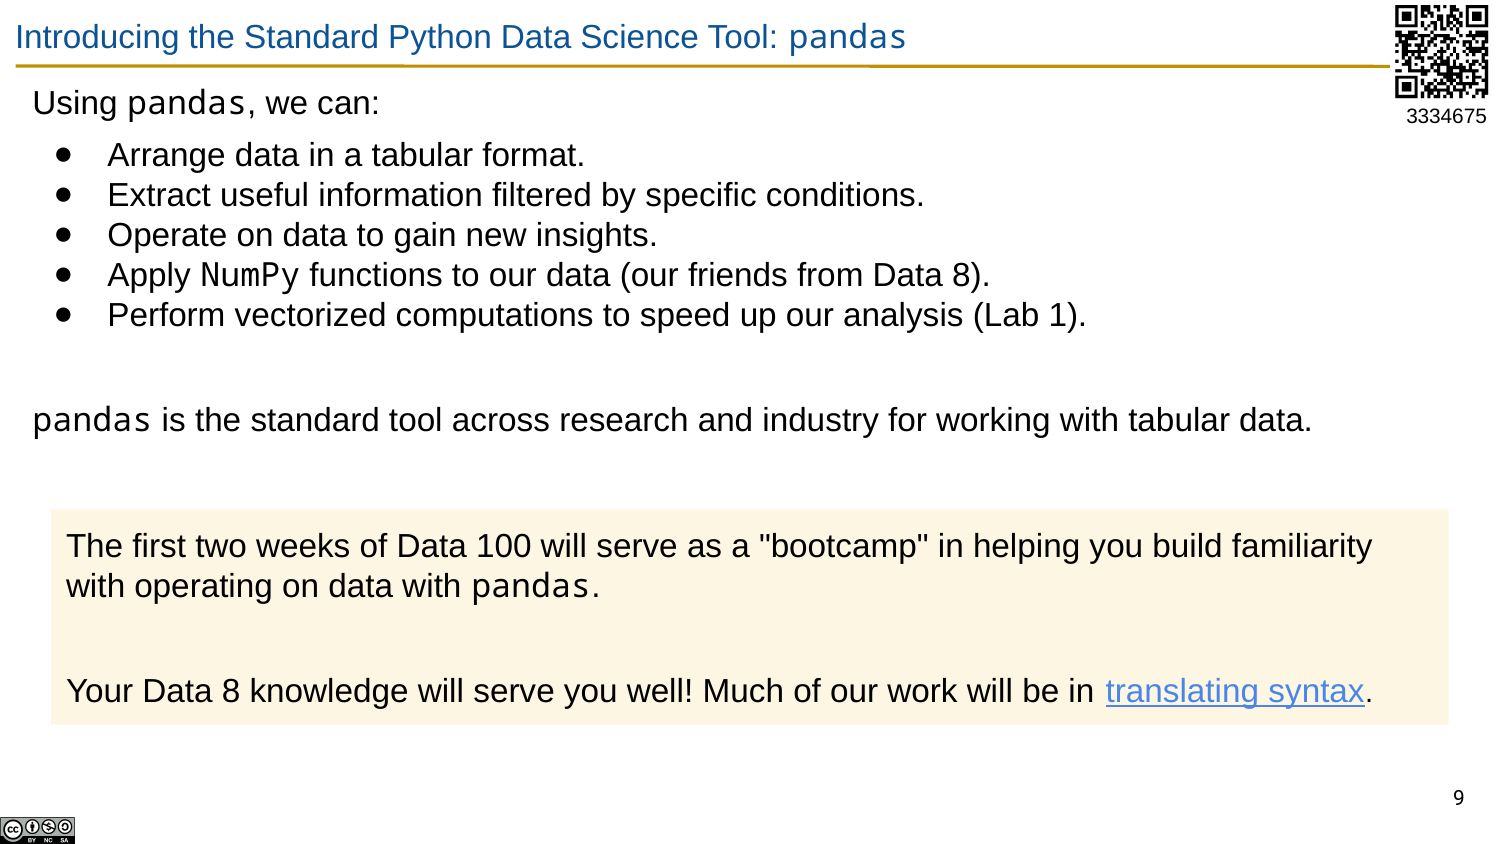

# Introducing the Standard Python Data Science Tool: pandas
Using pandas, we can:
Arrange data in a tabular format.
Extract useful information filtered by specific conditions.
Operate on data to gain new insights.
Apply NumPy functions to our data (our friends from Data 8).
Perform vectorized computations to speed up our analysis (Lab 1).

pandas is the standard tool across research and industry for working with tabular data.

The first two weeks of Data 100 will serve as a "bootcamp" in helping you build familiarity with operating on data with pandas.

Your Data 8 knowledge will serve you well! Much of our work will be in translating syntax.
9